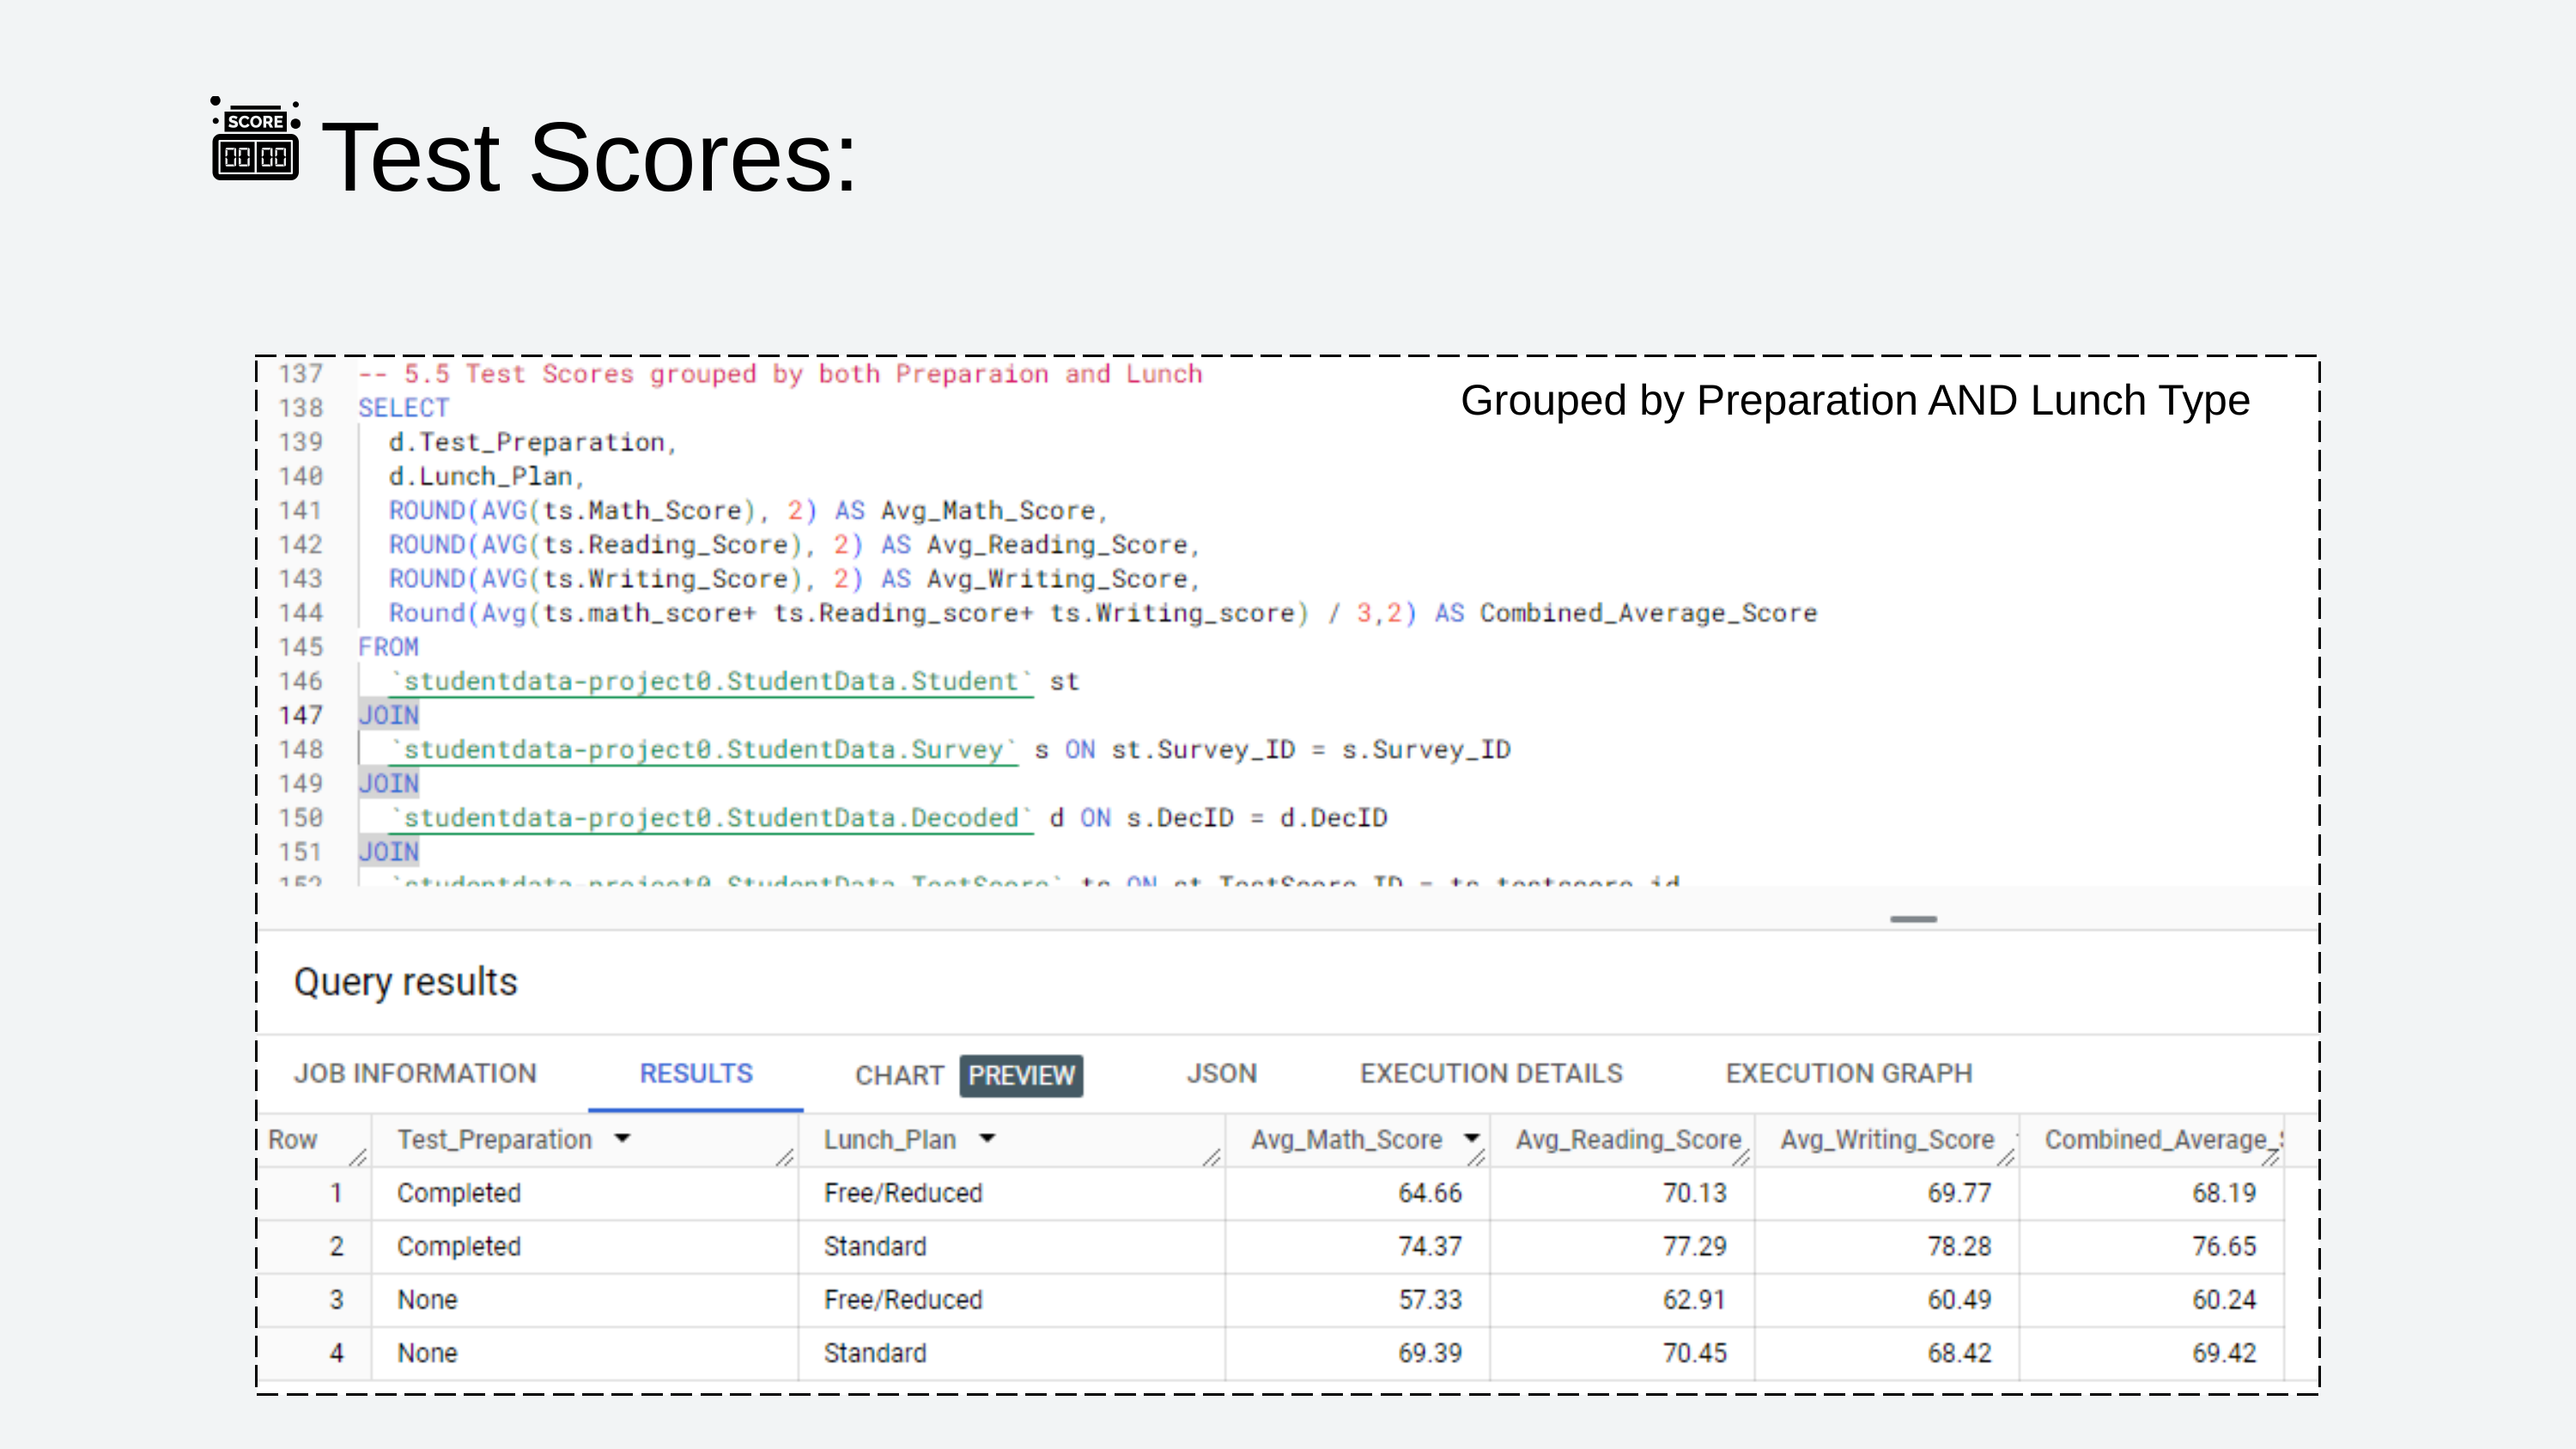

Test Scores:

Grouped by Preparation AND Lunch Type